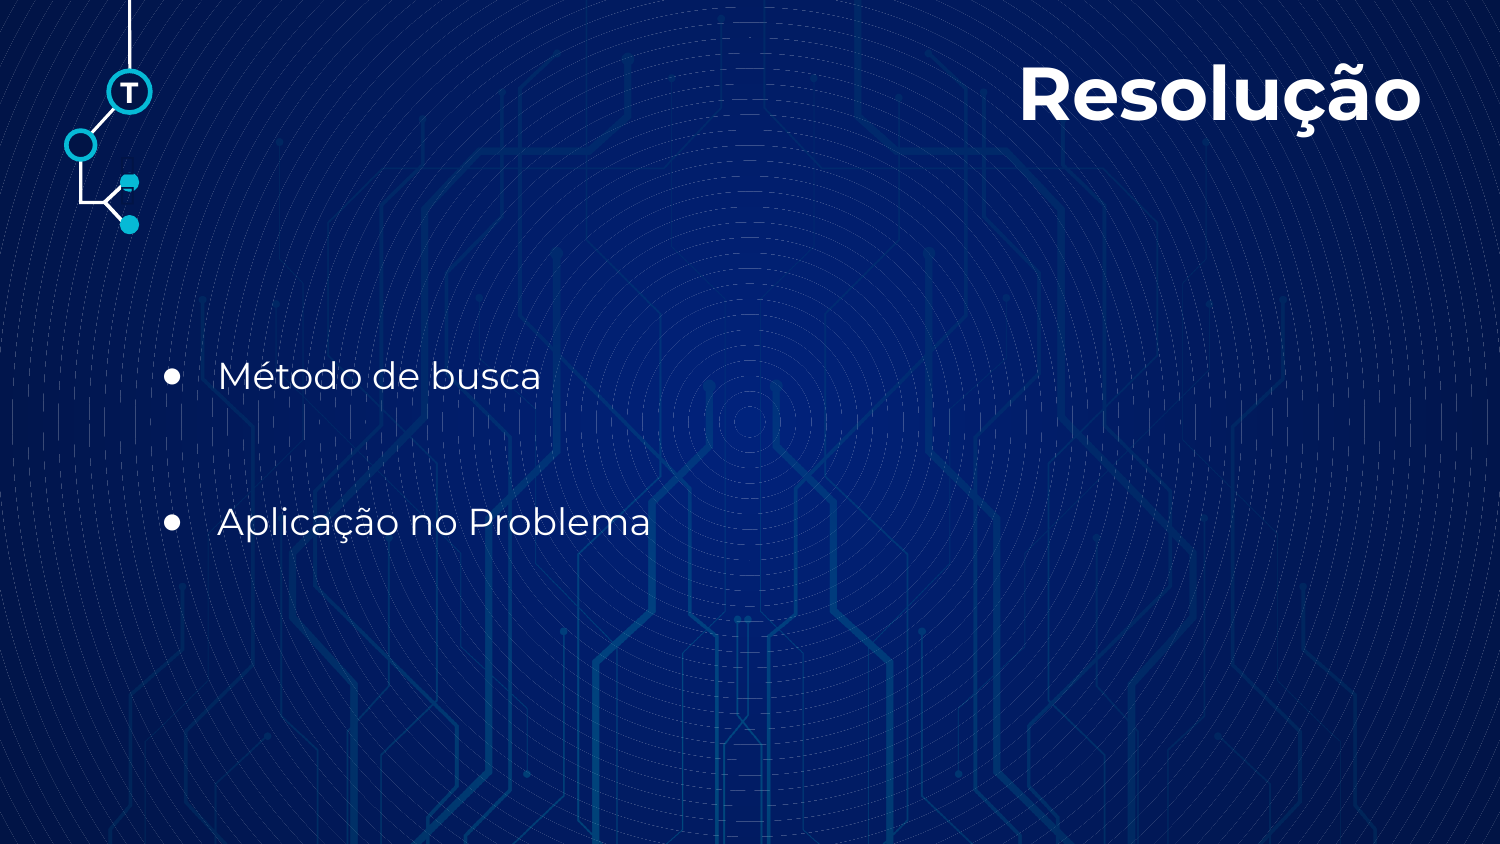

Resolução
T

🠺

🠺
Método de busca
Aplicação no Problema